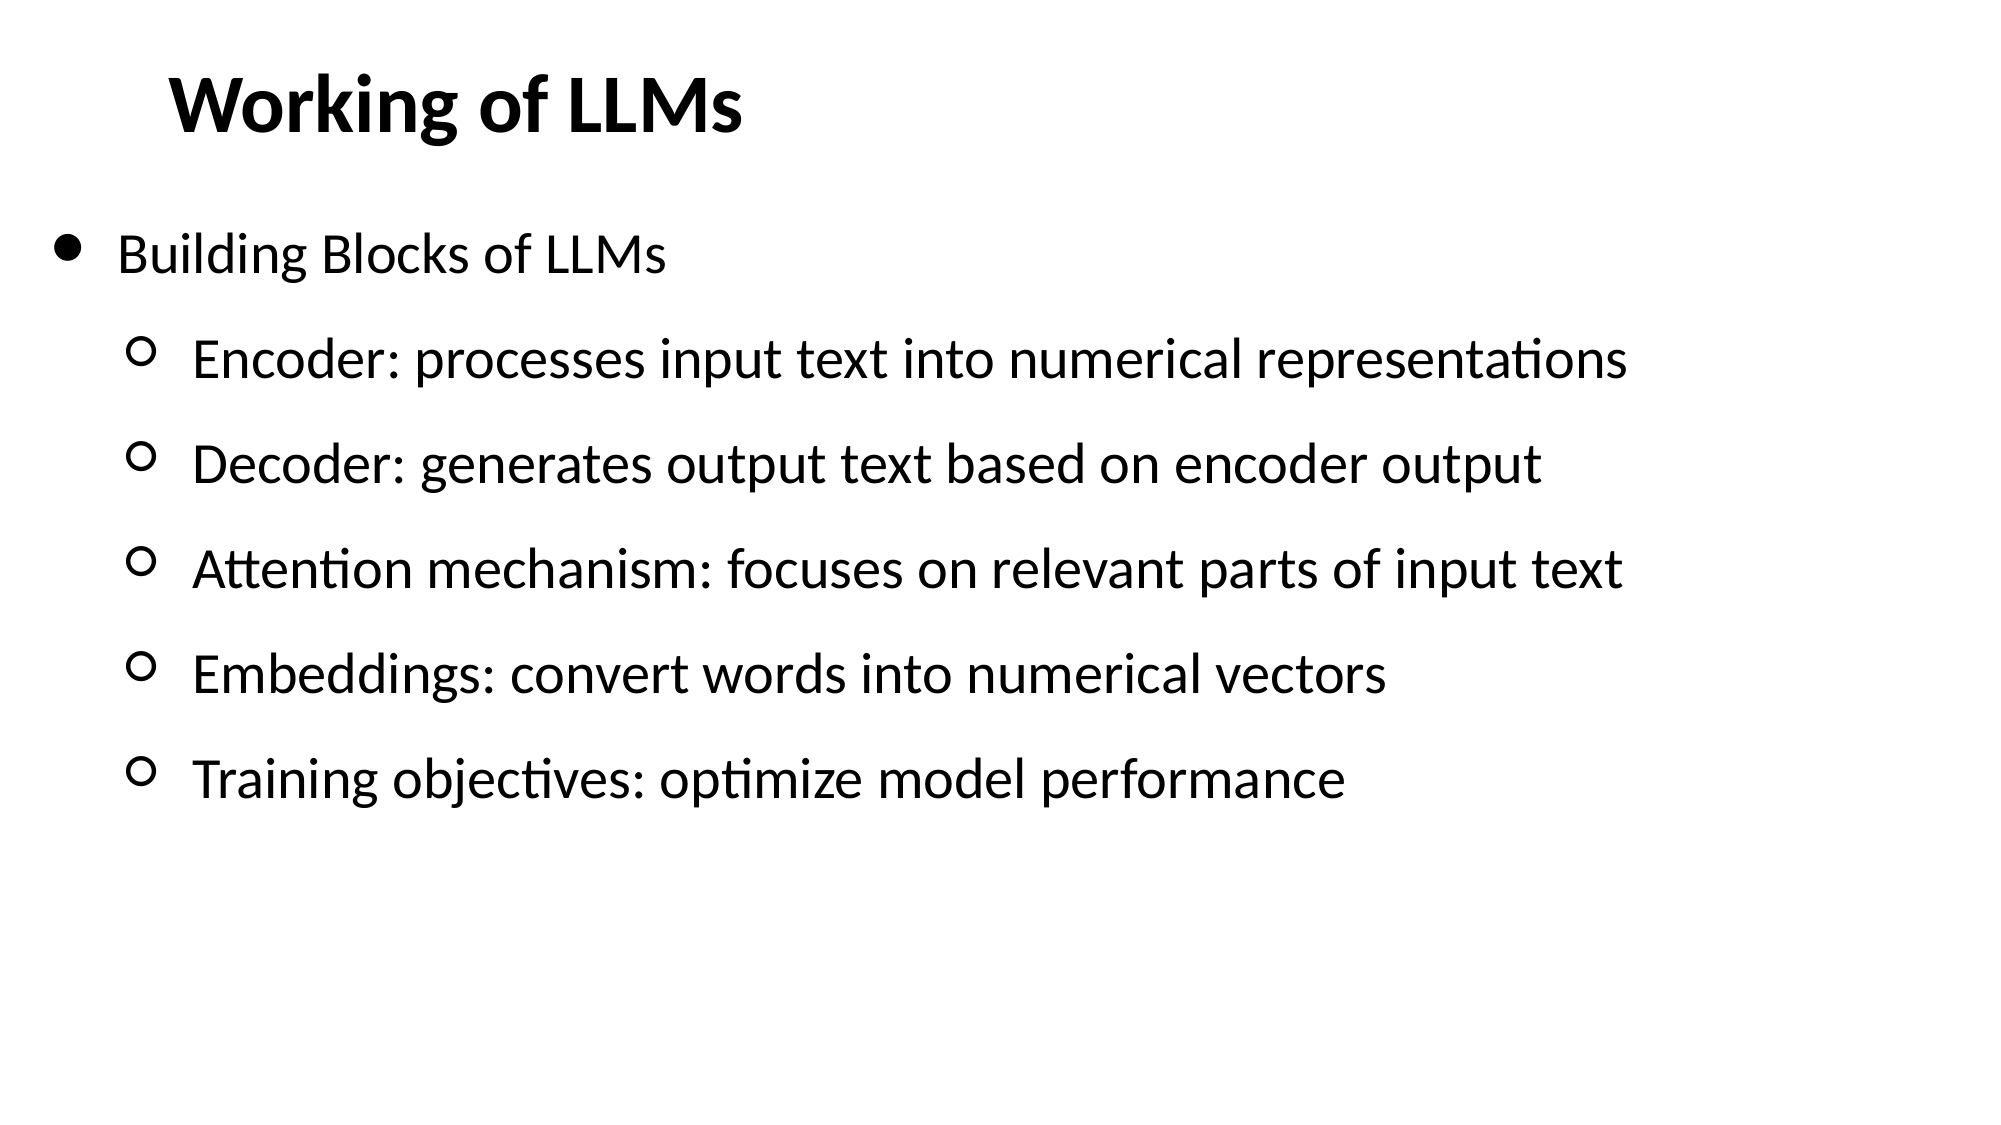

Working of LLMs
Building Blocks of LLMs
Encoder: processes input text into numerical representations
Decoder: generates output text based on encoder output
Attention mechanism: focuses on relevant parts of input text
Embeddings: convert words into numerical vectors
Training objectives: optimize model performance